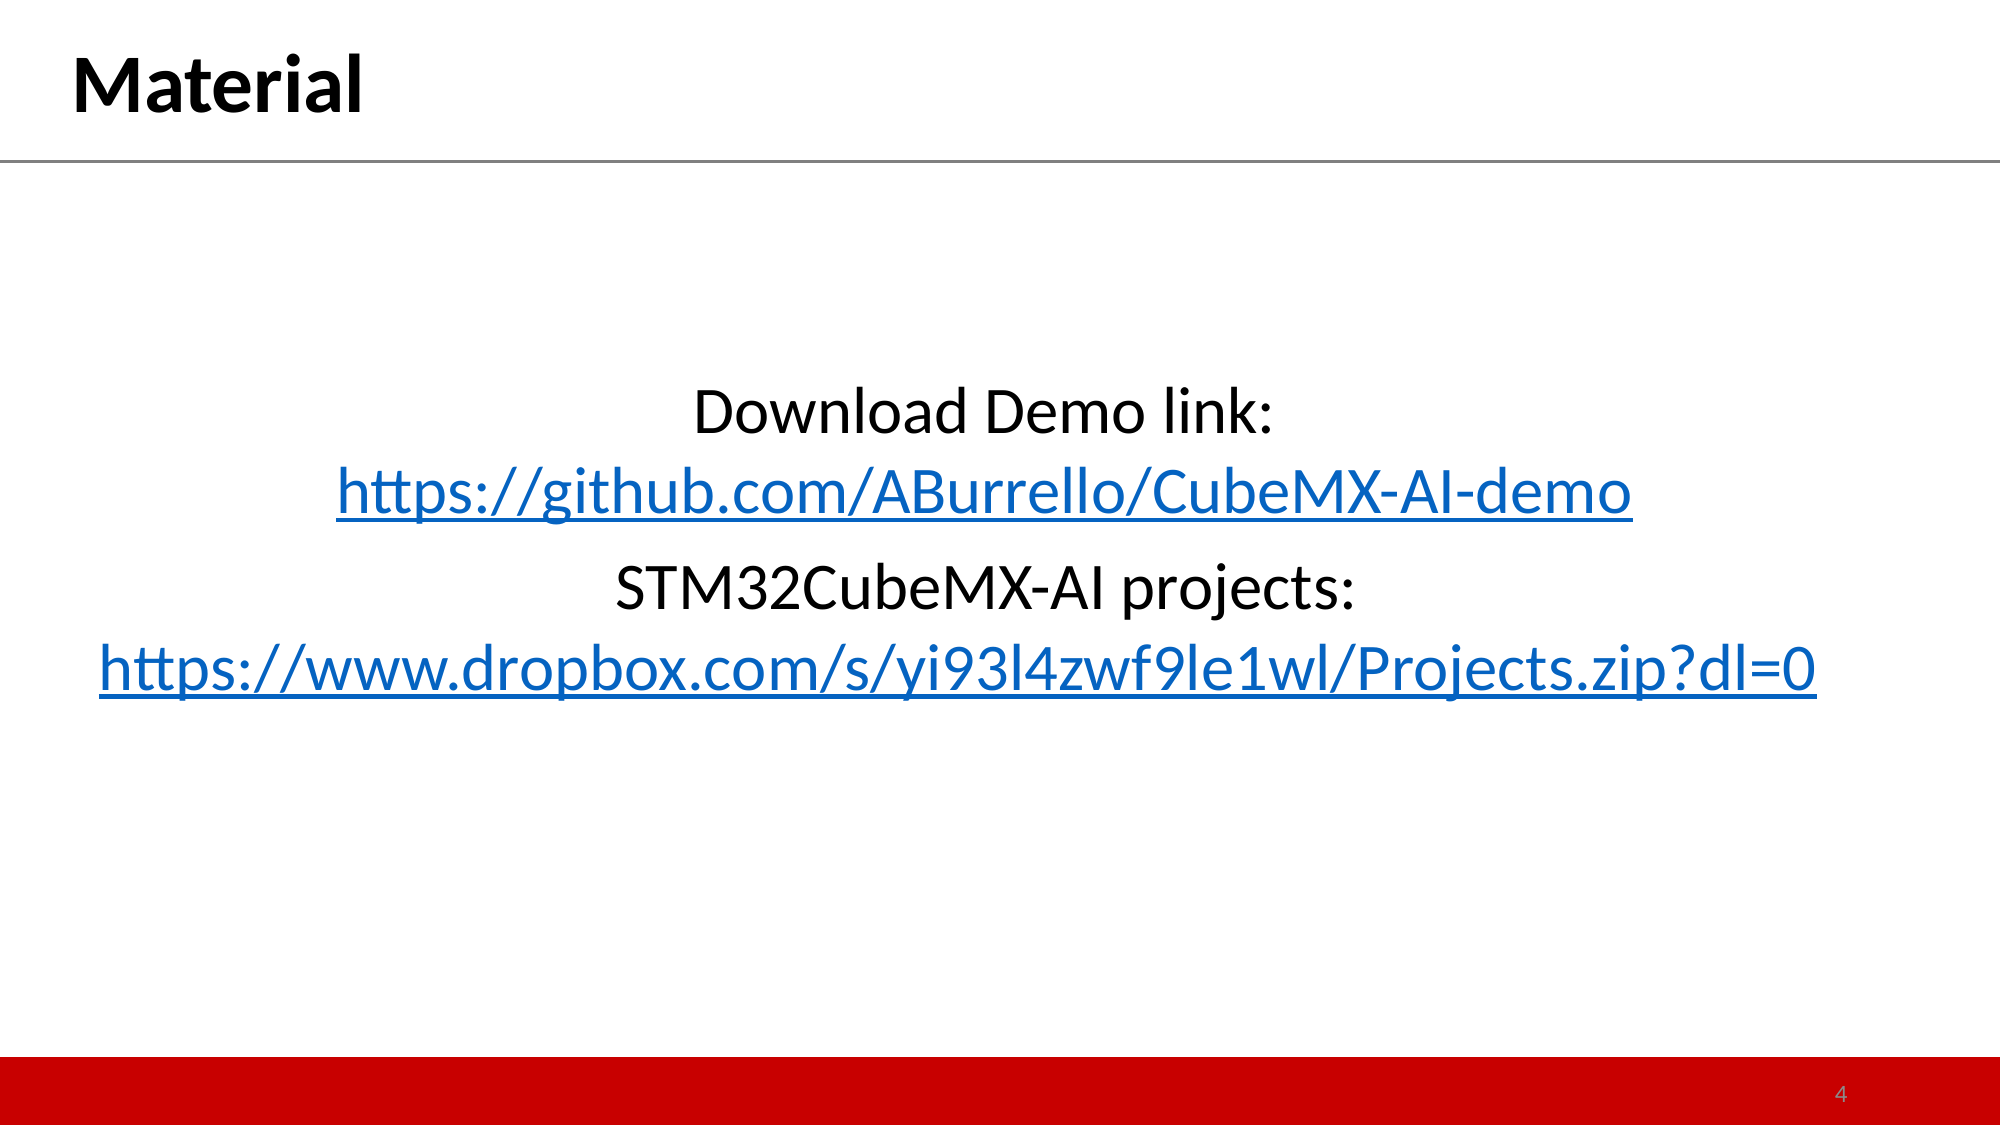

Material

Download Demo link:
https://github.com/ABurrello/CubeMX-AI-demo
STM32CubeMX-AI projects:
https://www.dropbox.com/s/yi93l4zwf9le1wl/Projects.zip?dl=0
4